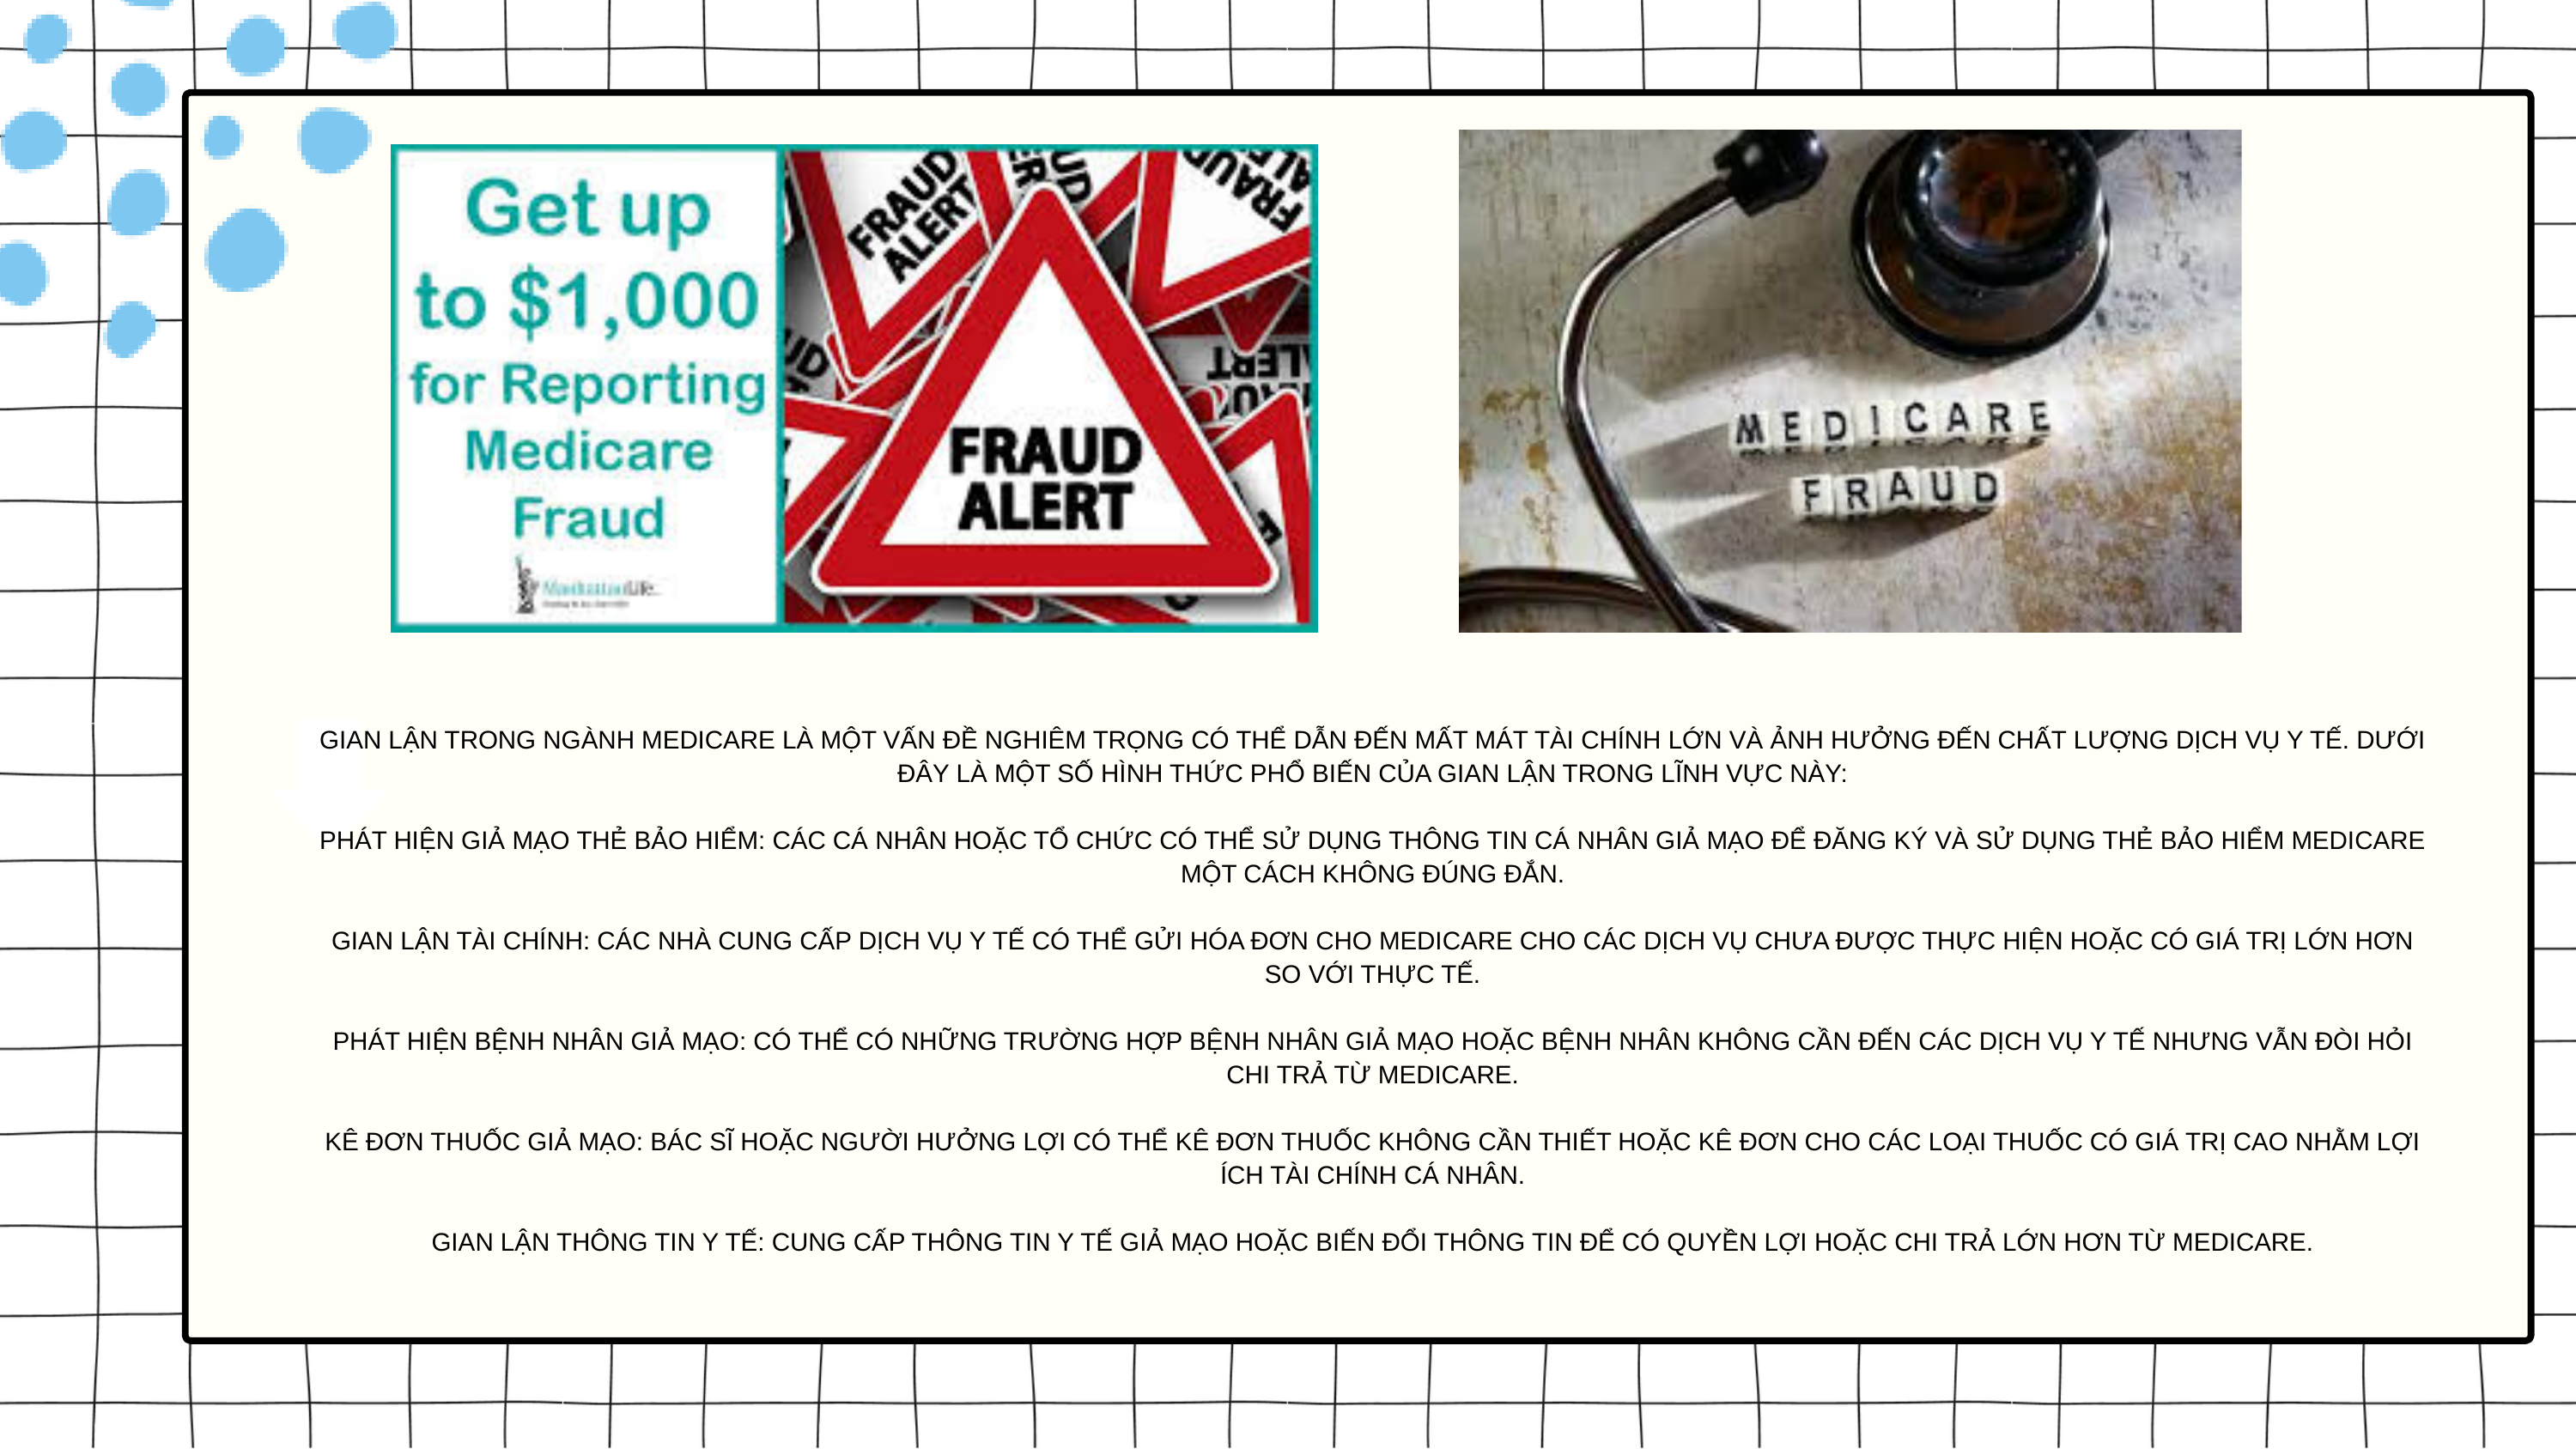

GIAN LẬN TRONG NGÀNH MEDICARE LÀ MỘT VẤN ĐỀ NGHIÊM TRỌNG CÓ THỂ DẪN ĐẾN MẤT MÁT TÀI CHÍNH LỚN VÀ ẢNH HƯỞNG ĐẾN CHẤT LƯỢNG DỊCH VỤ Y TẾ. DƯỚI ĐÂY LÀ MỘT SỐ HÌNH THỨC PHỔ BIẾN CỦA GIAN LẬN TRONG LĨNH VỰC NÀY:

PHÁT HIỆN GIẢ MẠO THẺ BẢO HIỂM: CÁC CÁ NHÂN HOẶC TỔ CHỨC CÓ THỂ SỬ DỤNG THÔNG TIN CÁ NHÂN GIẢ MẠO ĐỂ ĐĂNG KÝ VÀ SỬ DỤNG THẺ BẢO HIỂM MEDICARE MỘT CÁCH KHÔNG ĐÚNG ĐẮN.

GIAN LẬN TÀI CHÍNH: CÁC NHÀ CUNG CẤP DỊCH VỤ Y TẾ CÓ THỂ GỬI HÓA ĐƠN CHO MEDICARE CHO CÁC DỊCH VỤ CHƯA ĐƯỢC THỰC HIỆN HOẶC CÓ GIÁ TRỊ LỚN HƠN SO VỚI THỰC TẾ.

PHÁT HIỆN BỆNH NHÂN GIẢ MẠO: CÓ THỂ CÓ NHỮNG TRƯỜNG HỢP BỆNH NHÂN GIẢ MẠO HOẶC BỆNH NHÂN KHÔNG CẦN ĐẾN CÁC DỊCH VỤ Y TẾ NHƯNG VẪN ĐÒI HỎI CHI TRẢ TỪ MEDICARE.

KÊ ĐƠN THUỐC GIẢ MẠO: BÁC SĨ HOẶC NGƯỜI HƯỞNG LỢI CÓ THỂ KÊ ĐƠN THUỐC KHÔNG CẦN THIẾT HOẶC KÊ ĐƠN CHO CÁC LOẠI THUỐC CÓ GIÁ TRỊ CAO NHẰM LỢI ÍCH TÀI CHÍNH CÁ NHÂN.

GIAN LẬN THÔNG TIN Y TẾ: CUNG CẤP THÔNG TIN Y TẾ GIẢ MẠO HOẶC BIẾN ĐỔI THÔNG TIN ĐỂ CÓ QUYỀN LỢI HOẶC CHI TRẢ LỚN HƠN TỪ MEDICARE.